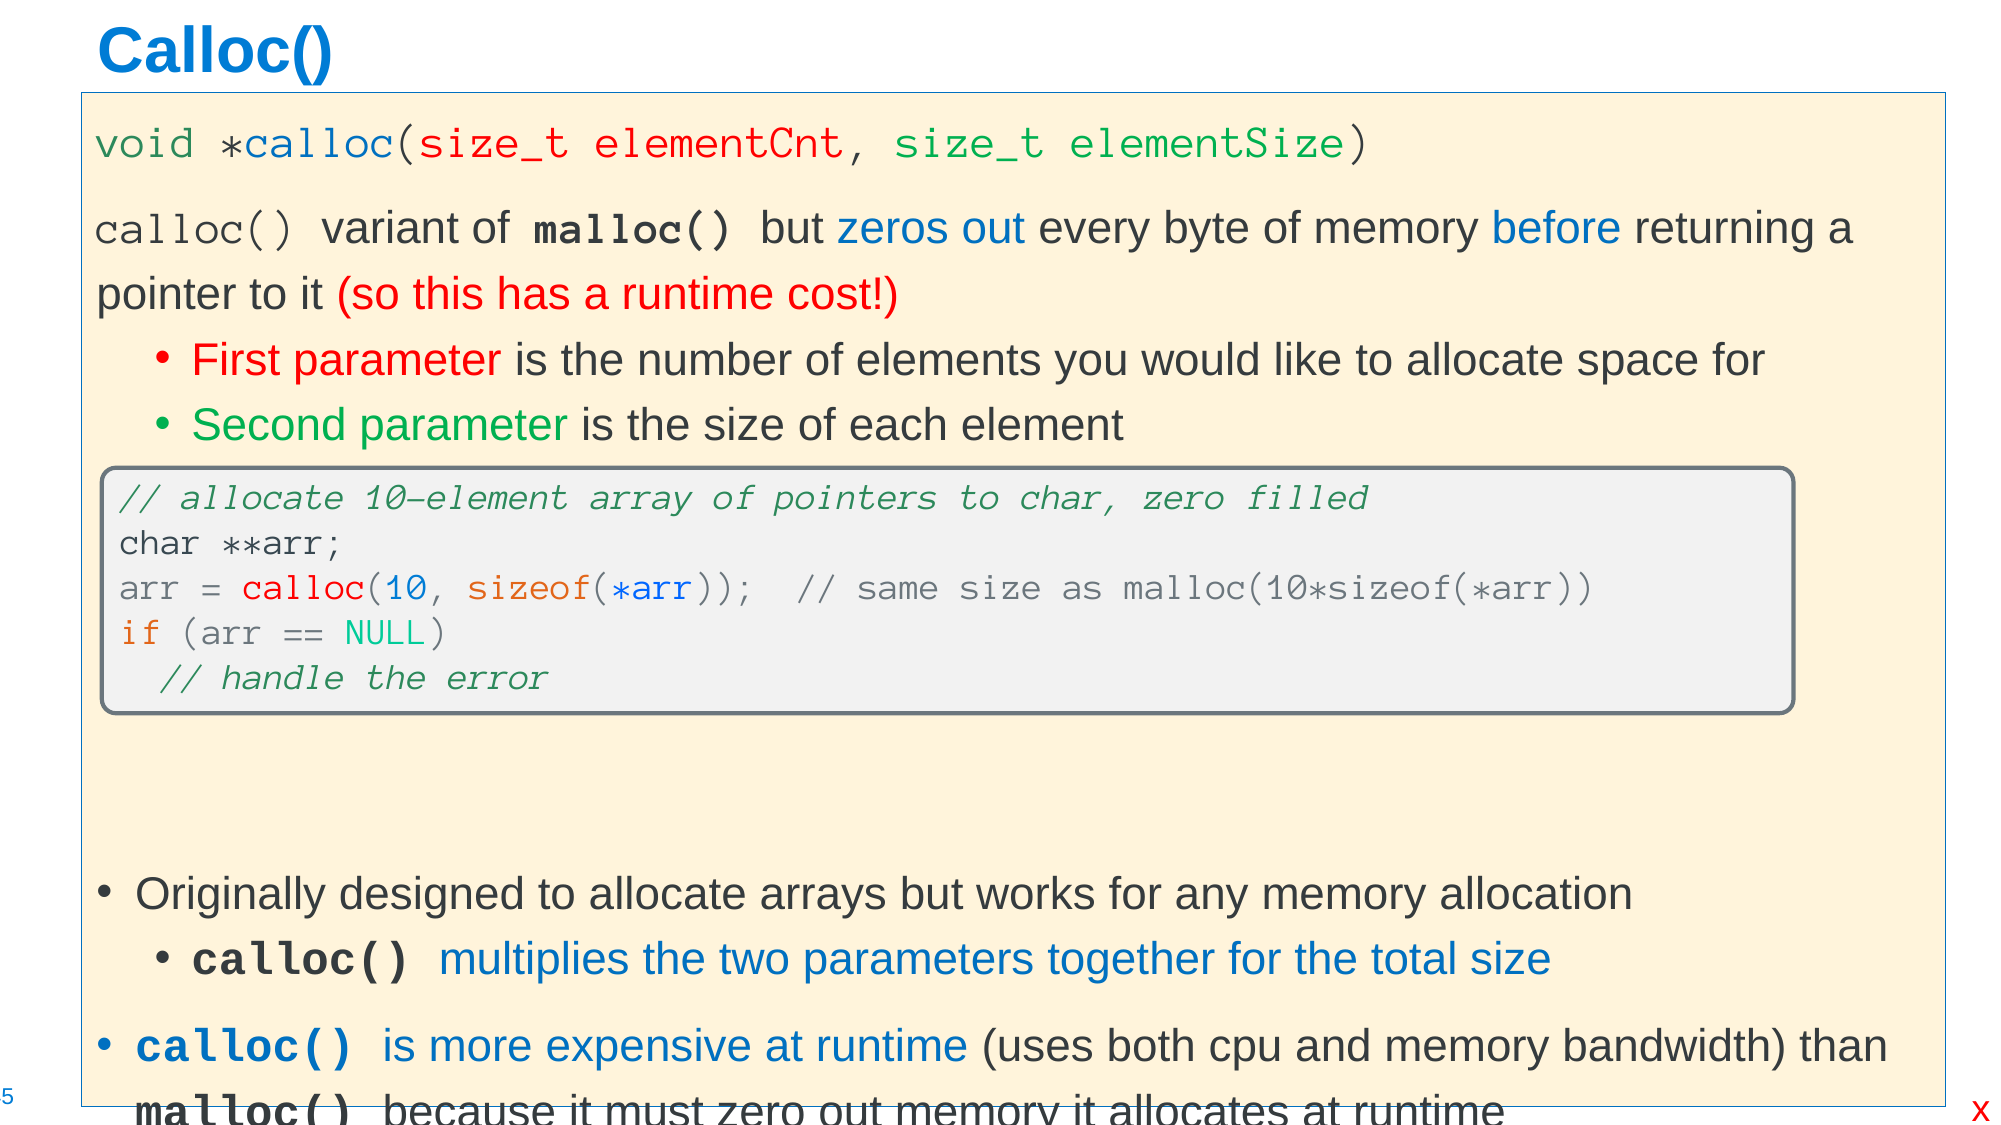

# Calloc()
void *calloc(size_t elementCnt, size_t elementSize)
calloc() variant of malloc() but zeros out every byte of memory before returning a pointer to it (so this has a runtime cost!)
First parameter is the number of elements you would like to allocate space for
Second parameter is the size of each element

Originally designed to allocate arrays but works for any memory allocation
calloc() multiplies the two parameters together for the total size
calloc() is more expensive at runtime (uses both cpu and memory bandwidth) than malloc() because it must zero out memory it allocates at runtime
Use calloc() only when you need the buffer to be zero filled prior to FIRST use
// allocate 10-element array of pointers to char, zero filled
char **arr;
arr = calloc(10, sizeof(*arr));  // same size as malloc(10*sizeof(*arr))
if (arr == NULL)
  // handle the error
x